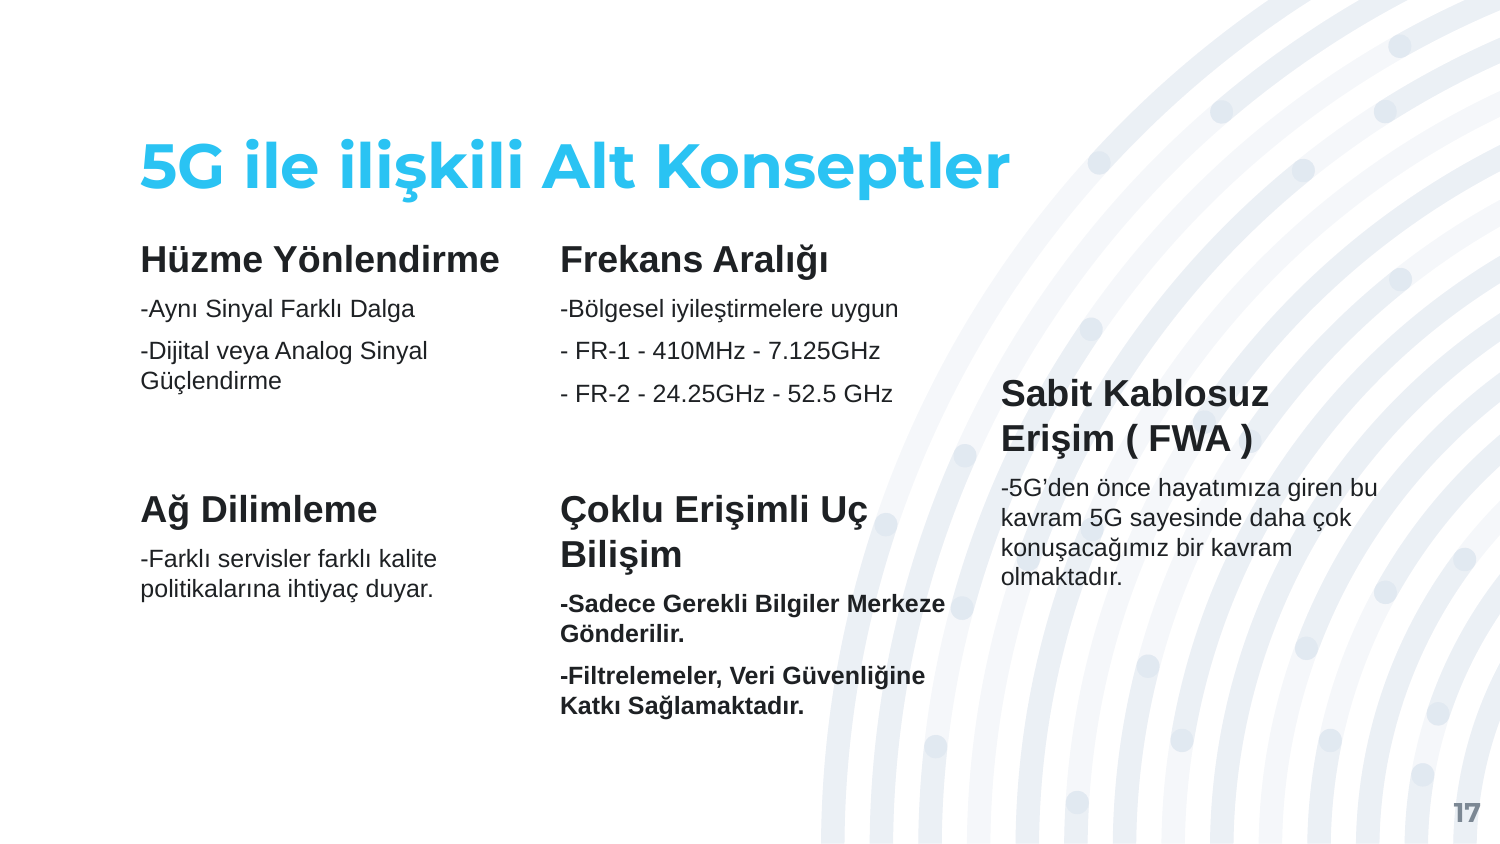

# 5G ile ilişkili Alt Konseptler
Hüzme Yönlendirme
-Aynı Sinyal Farklı Dalga
-Dijital veya Analog Sinyal Güçlendirme
Frekans Aralığı
-Bölgesel iyileştirmelere uygun
- FR-1 - 410MHz - 7.125GHz
- FR-2 - 24.25GHz - 52.5 GHz
Sabit Kablosuz Erişim ( FWA )
-5G’den önce hayatımıza giren bu kavram 5G sayesinde daha çok konuşacağımız bir kavram olmaktadır.

Ağ Dilimleme
-Farklı servisler farklı kalite politikalarına ihtiyaç duyar.
Çoklu Erişimli Uç Bilişim
-Sadece Gerekli Bilgiler Merkeze Gönderilir.
-Filtrelemeler, Veri Güvenliğine Katkı Sağlamaktadır.

17